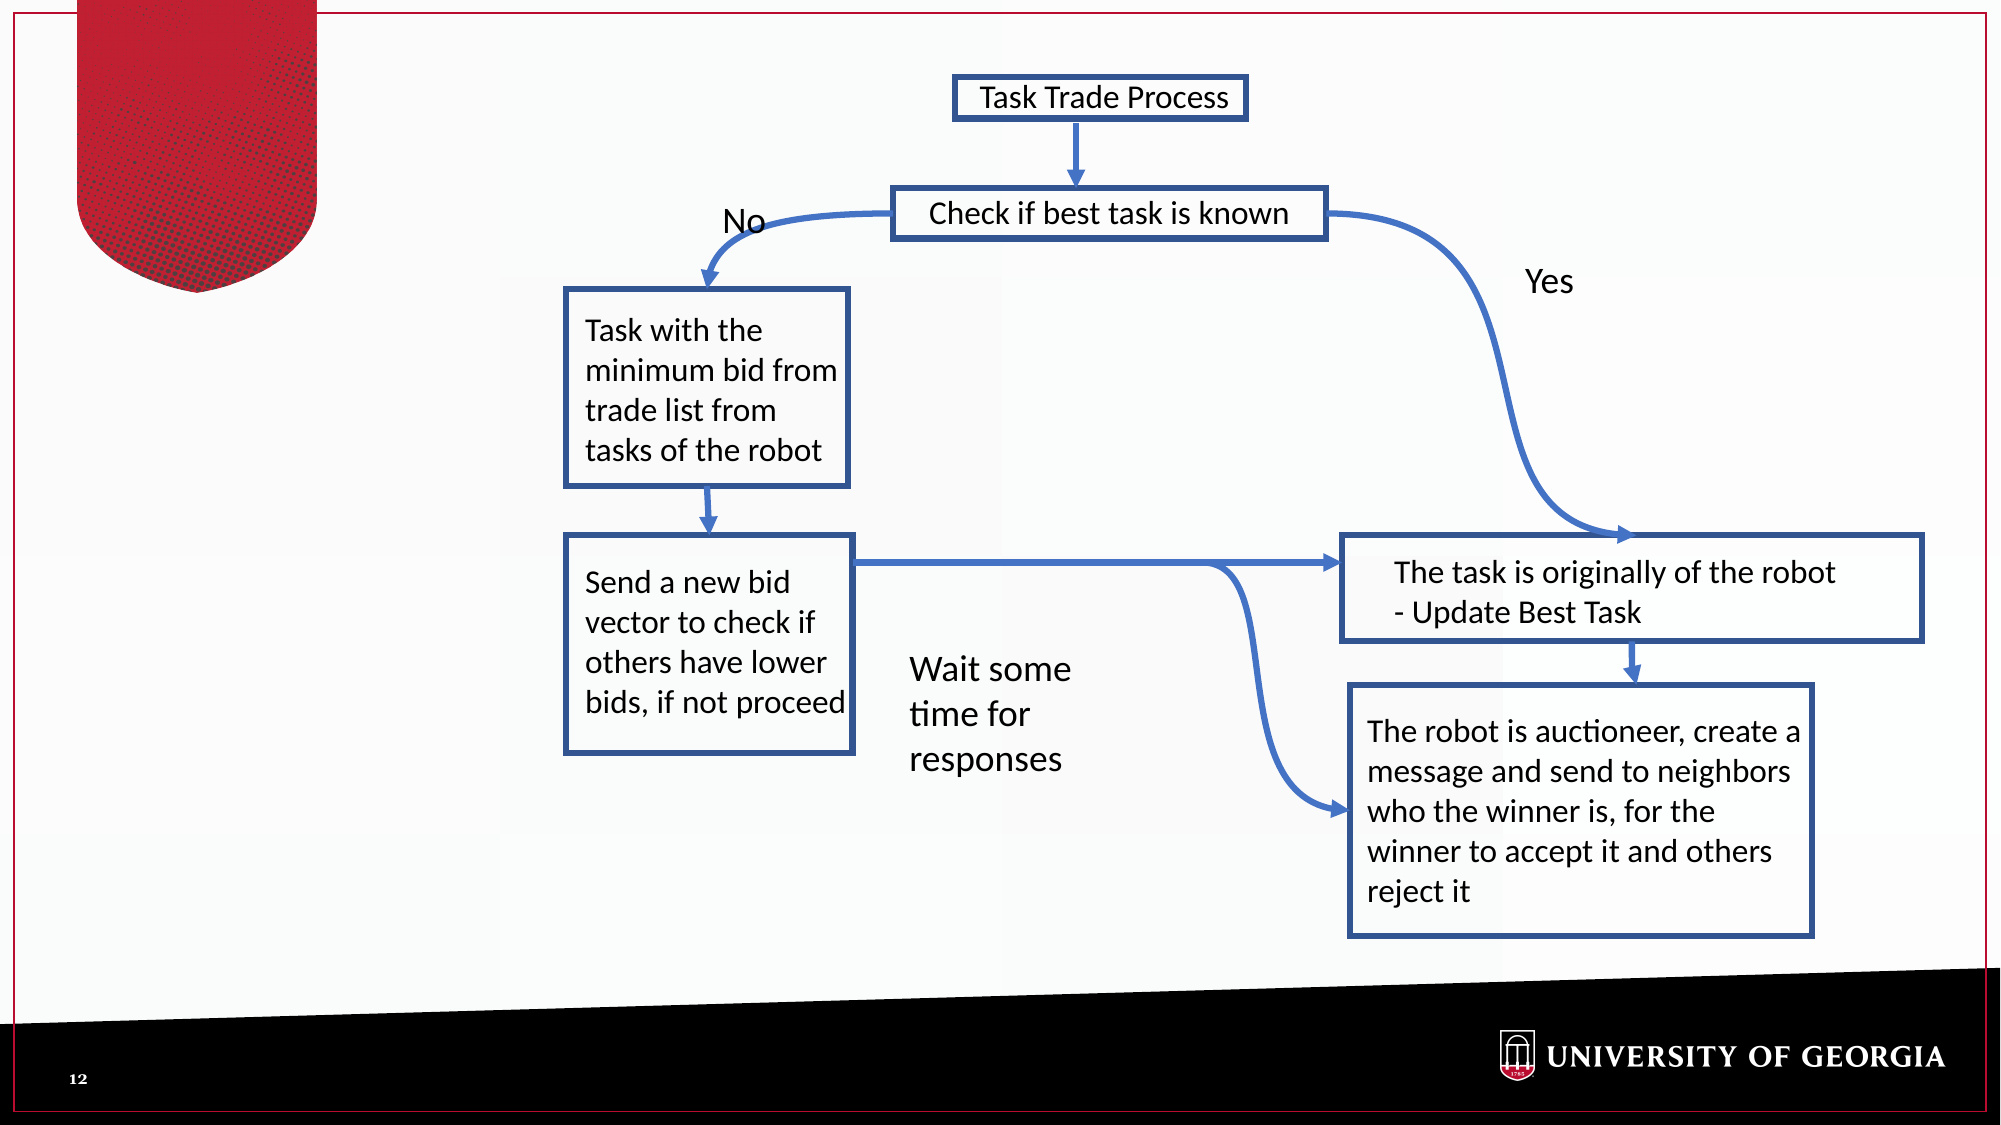

Task Trade Process

Check if best task is known
No

Yes

Task with the minimum bid from trade list from tasks of the robot

The task is originally of the robot
- Update Best Task
Send a new bid vector to check if others have lower bids, if not proceed
Wait some time for responses

The robot is auctioneer, create a message and send to neighbors who the winner is, for the winner to accept it and others reject it